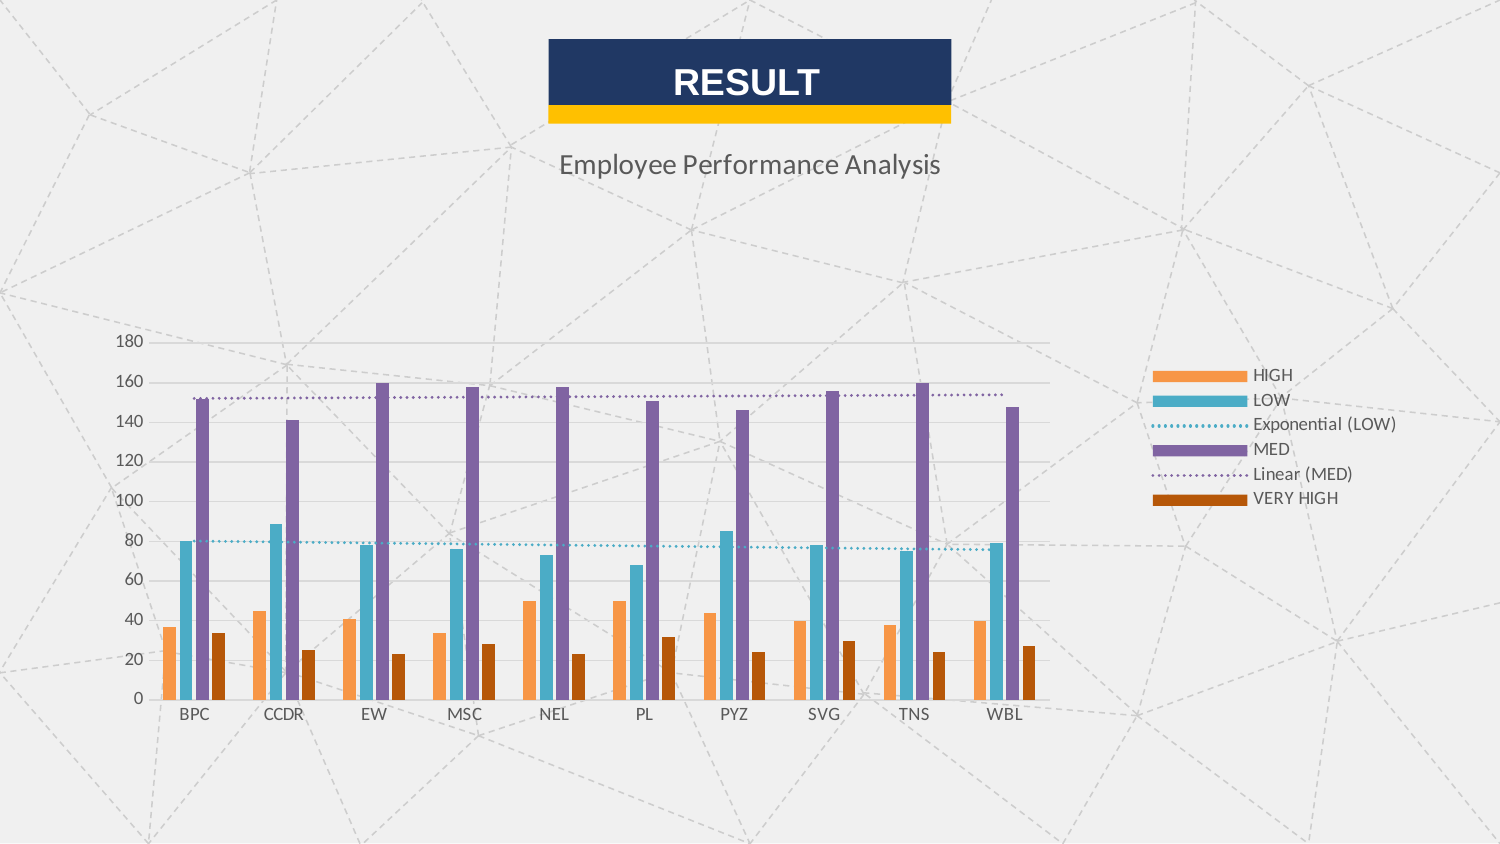

RESULT

### Chart: Employee Performance Analysis

| Category | HIGH | LOW | MED | VERY HIGH |
|---|---|---|---|---|
| BPC | 37.0 | 80.0 | 152.0 | 34.0 |
| CCDR | 45.0 | 89.0 | 141.0 | 25.0 |
| EW | 41.0 | 78.0 | 160.0 | 23.0 |
| MSC | 34.0 | 76.0 | 158.0 | 28.0 |
| NEL | 50.0 | 73.0 | 158.0 | 23.0 |
| PL | 50.0 | 68.0 | 151.0 | 32.0 |
| PYZ | 44.0 | 85.0 | 146.0 | 24.0 |
| SVG | 40.0 | 78.0 | 156.0 | 30.0 |
| TNS | 38.0 | 75.0 | 160.0 | 24.0 |
| WBL | 40.0 | 79.0 | 148.0 | 27.0 |